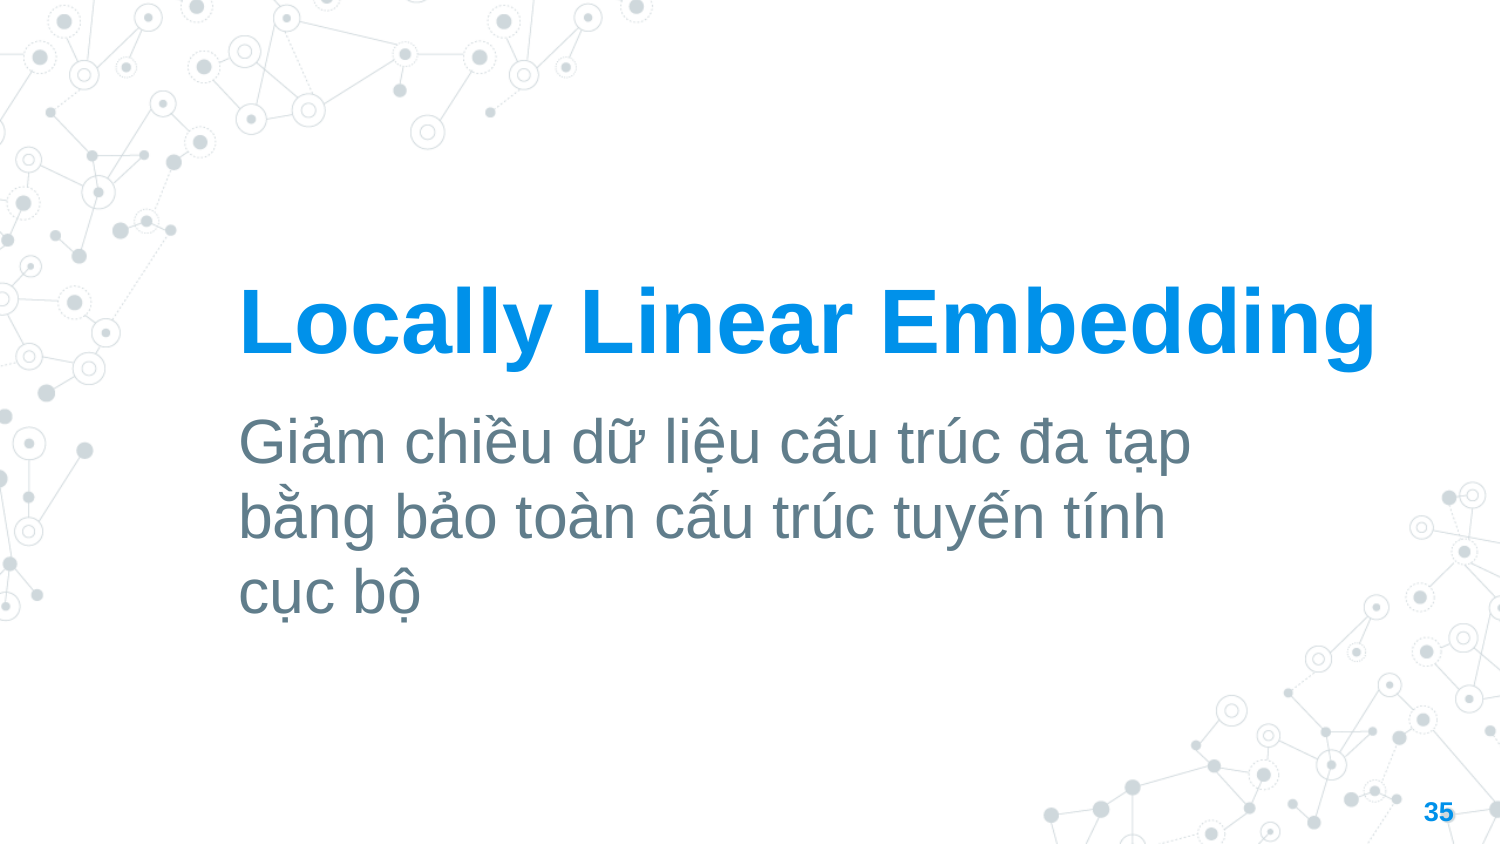

# Locally Linear Embedding
Giảm chiều dữ liệu cấu trúc đa tạp bằng bảo toàn cấu trúc tuyến tính cục bộ
35